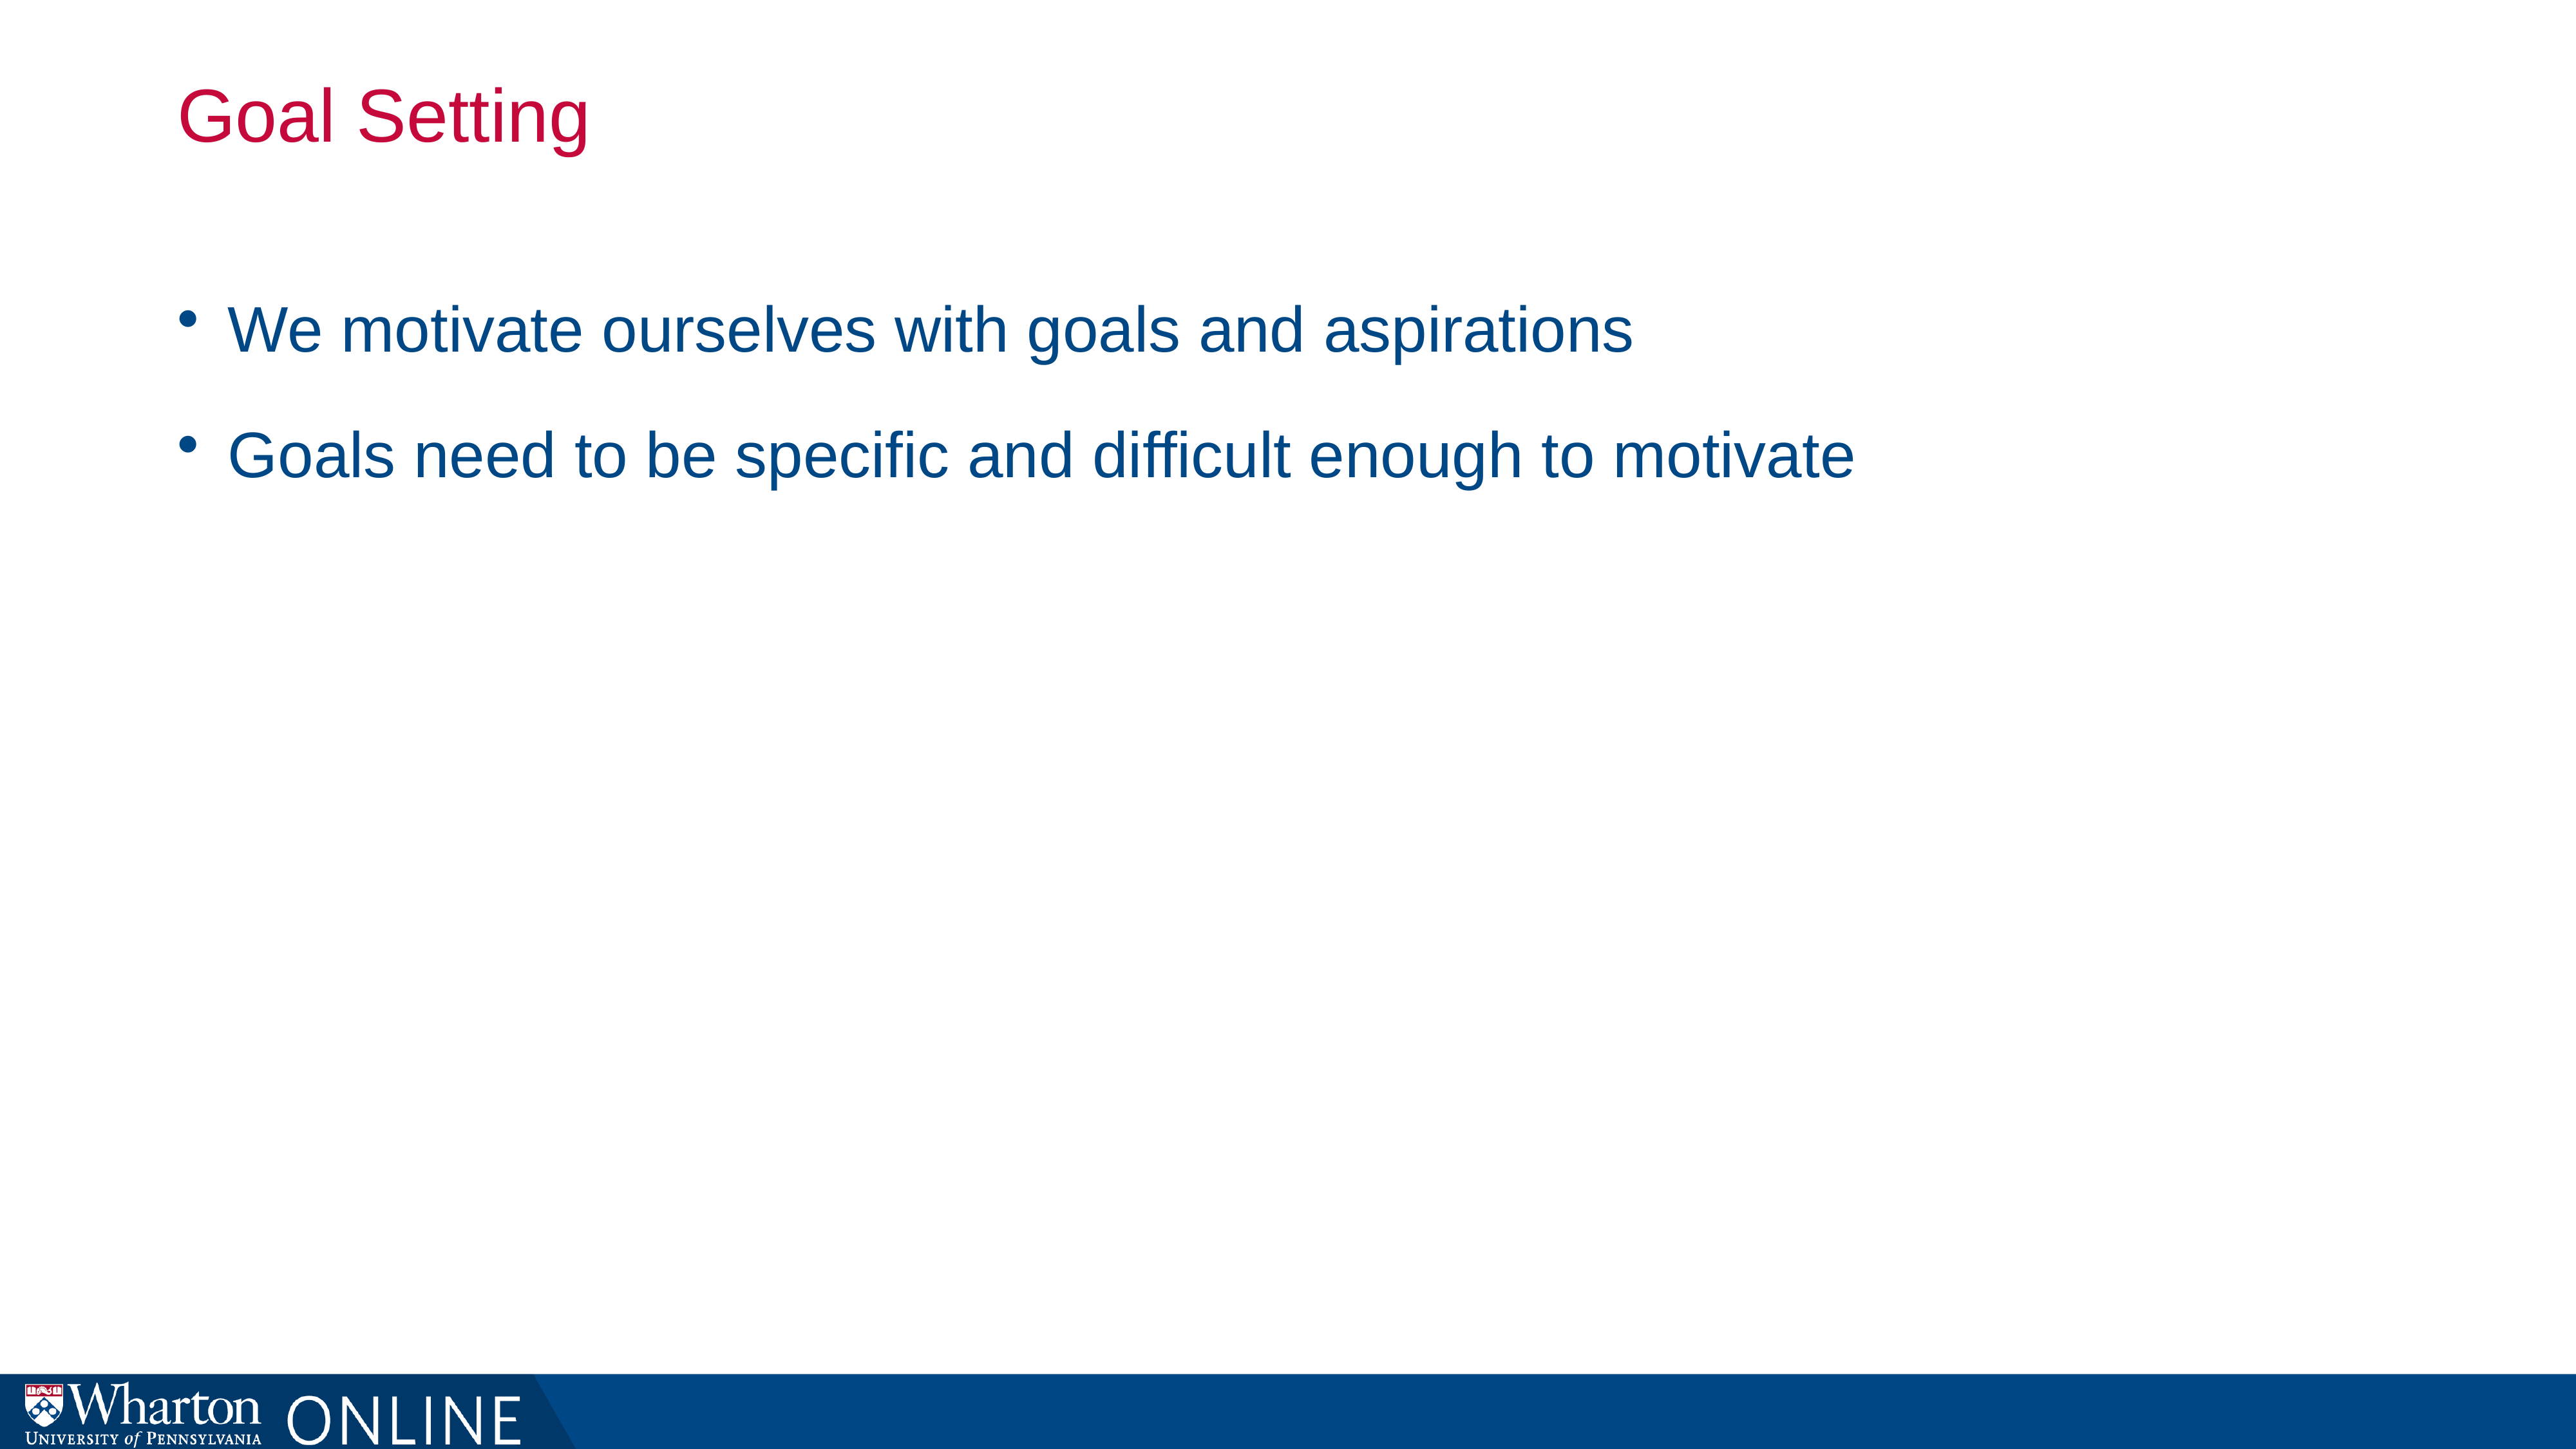

# Goal Setting
We motivate ourselves with goals and aspirations
Goals need to be specific and difficult enough to motivate